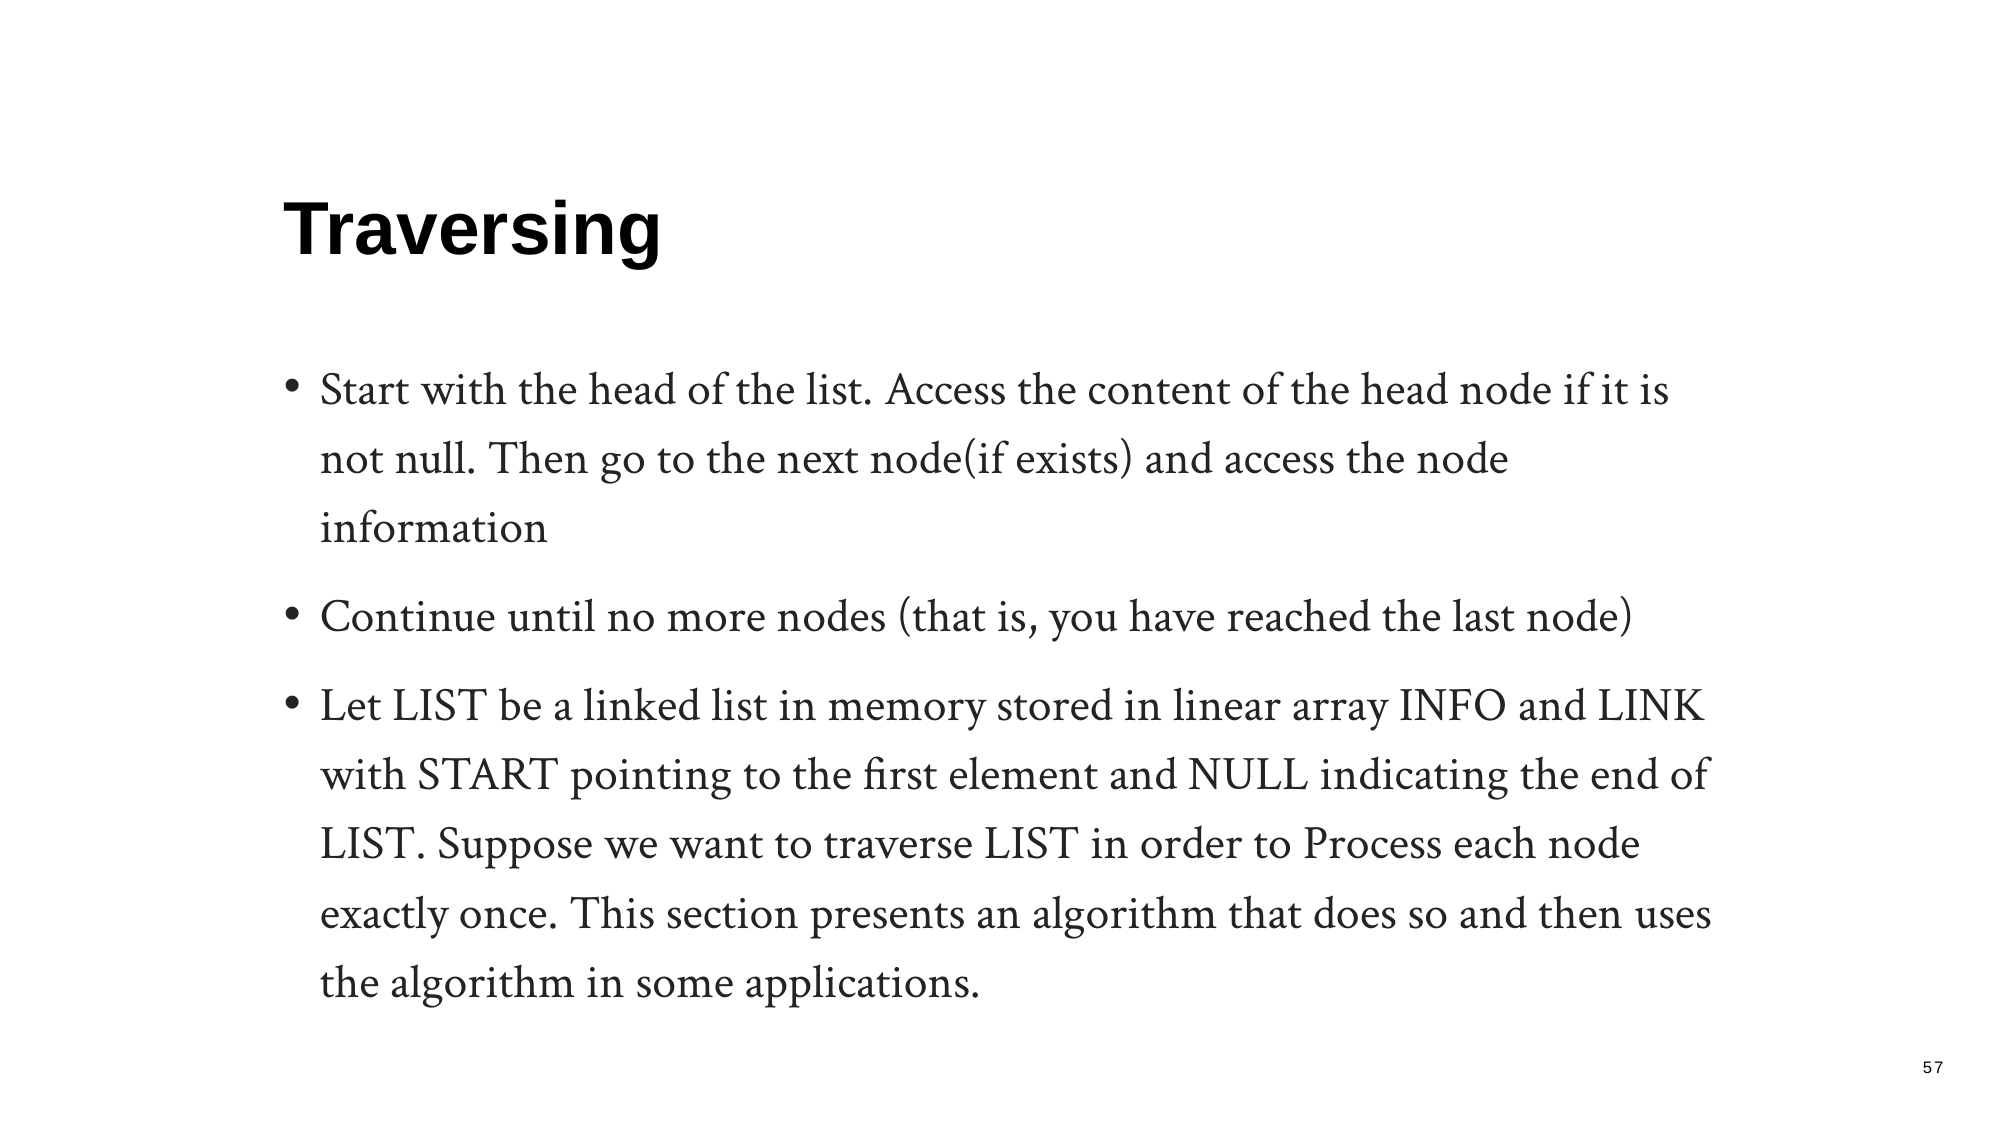

# Traversing
Start with the head of the list. Access the content of the head node if it is not null. Then go to the next node(if exists) and access the node information
Continue until no more nodes (that is, you have reached the last node)
Let LIST be a linked list in memory stored in linear array INFO and LINK with START pointing to the first element and NULL indicating the end of LIST. Suppose we want to traverse LIST in order to Process each node exactly once. This section presents an algorithm that does so and then uses the algorithm in some applications.

57